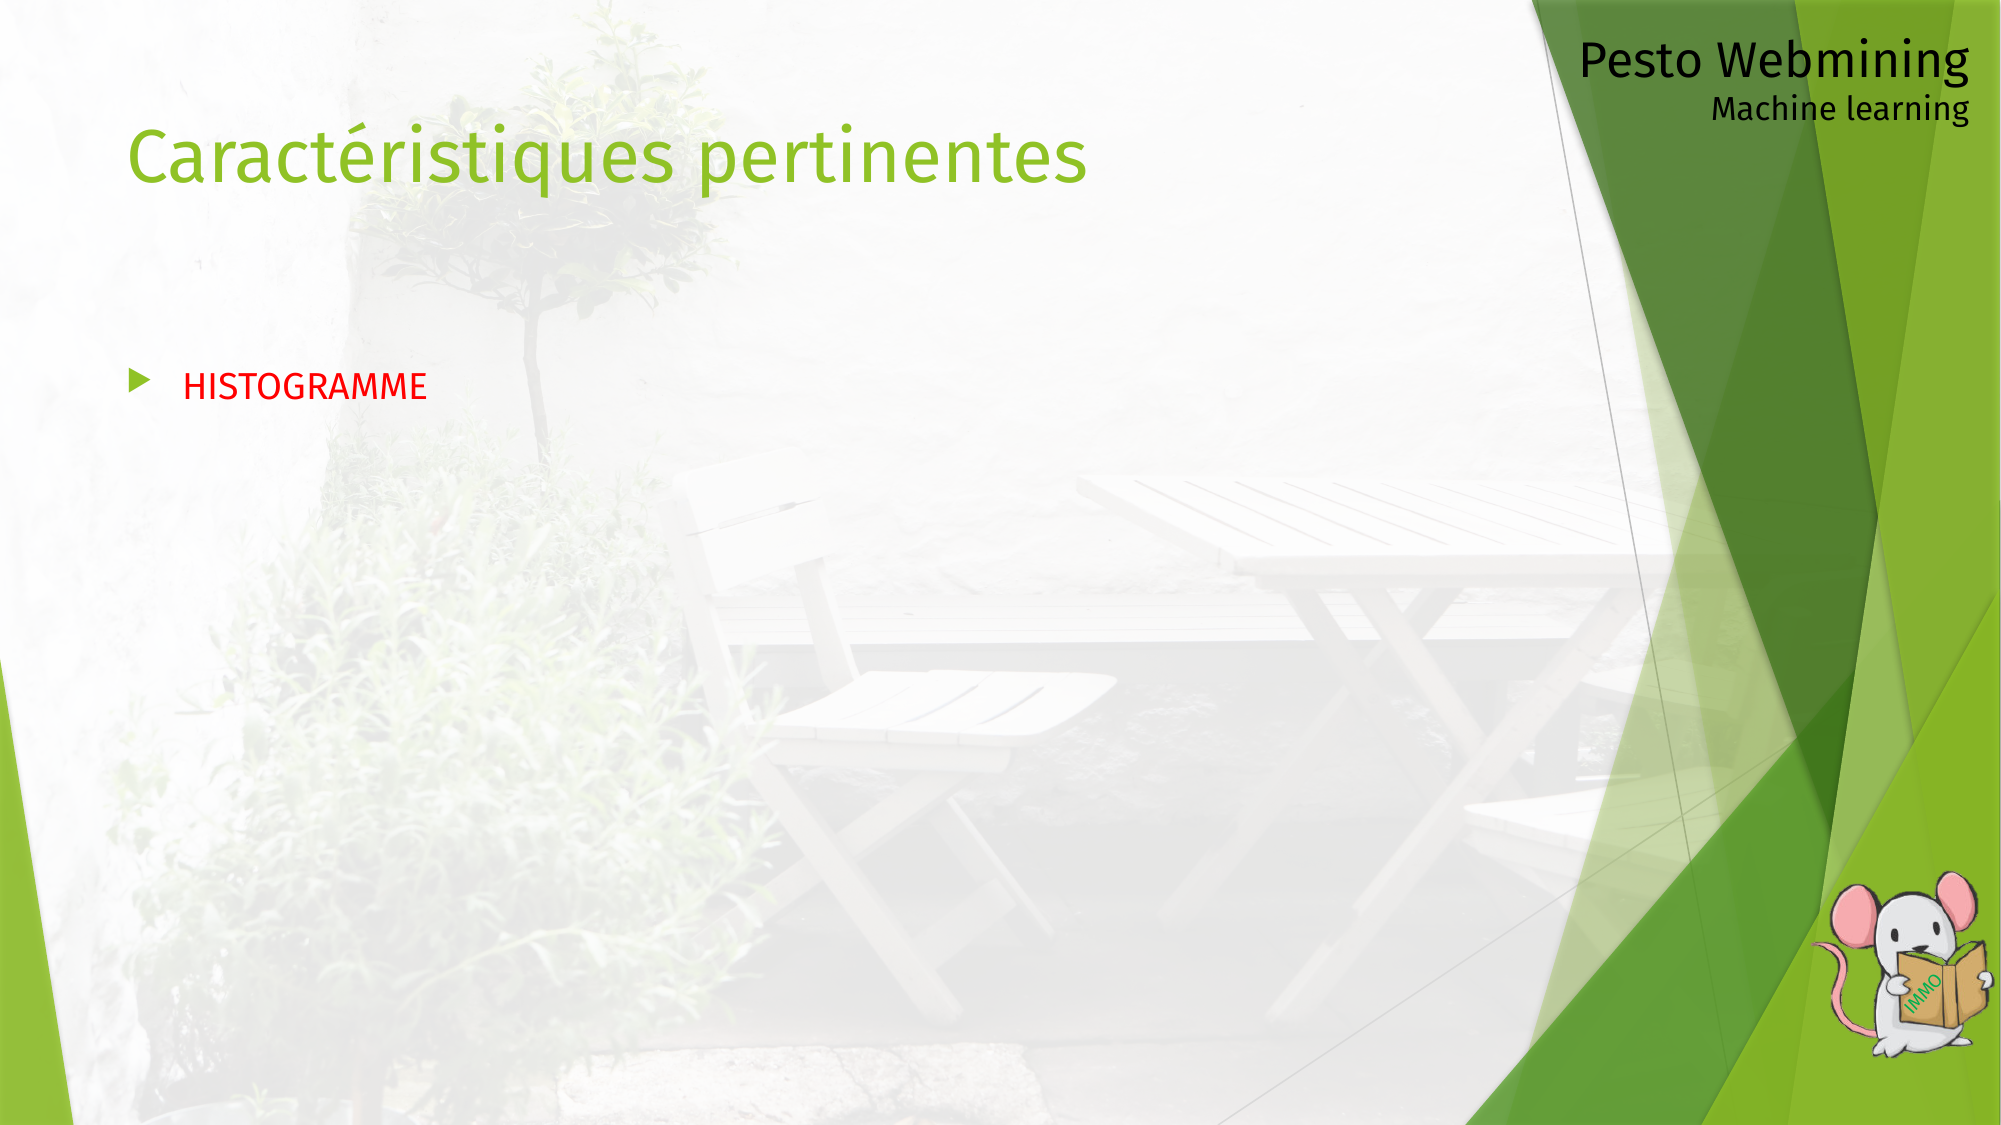

Pesto Webmining
Machine learning
# Caractéristiques pertinentes
HISTOGRAMME